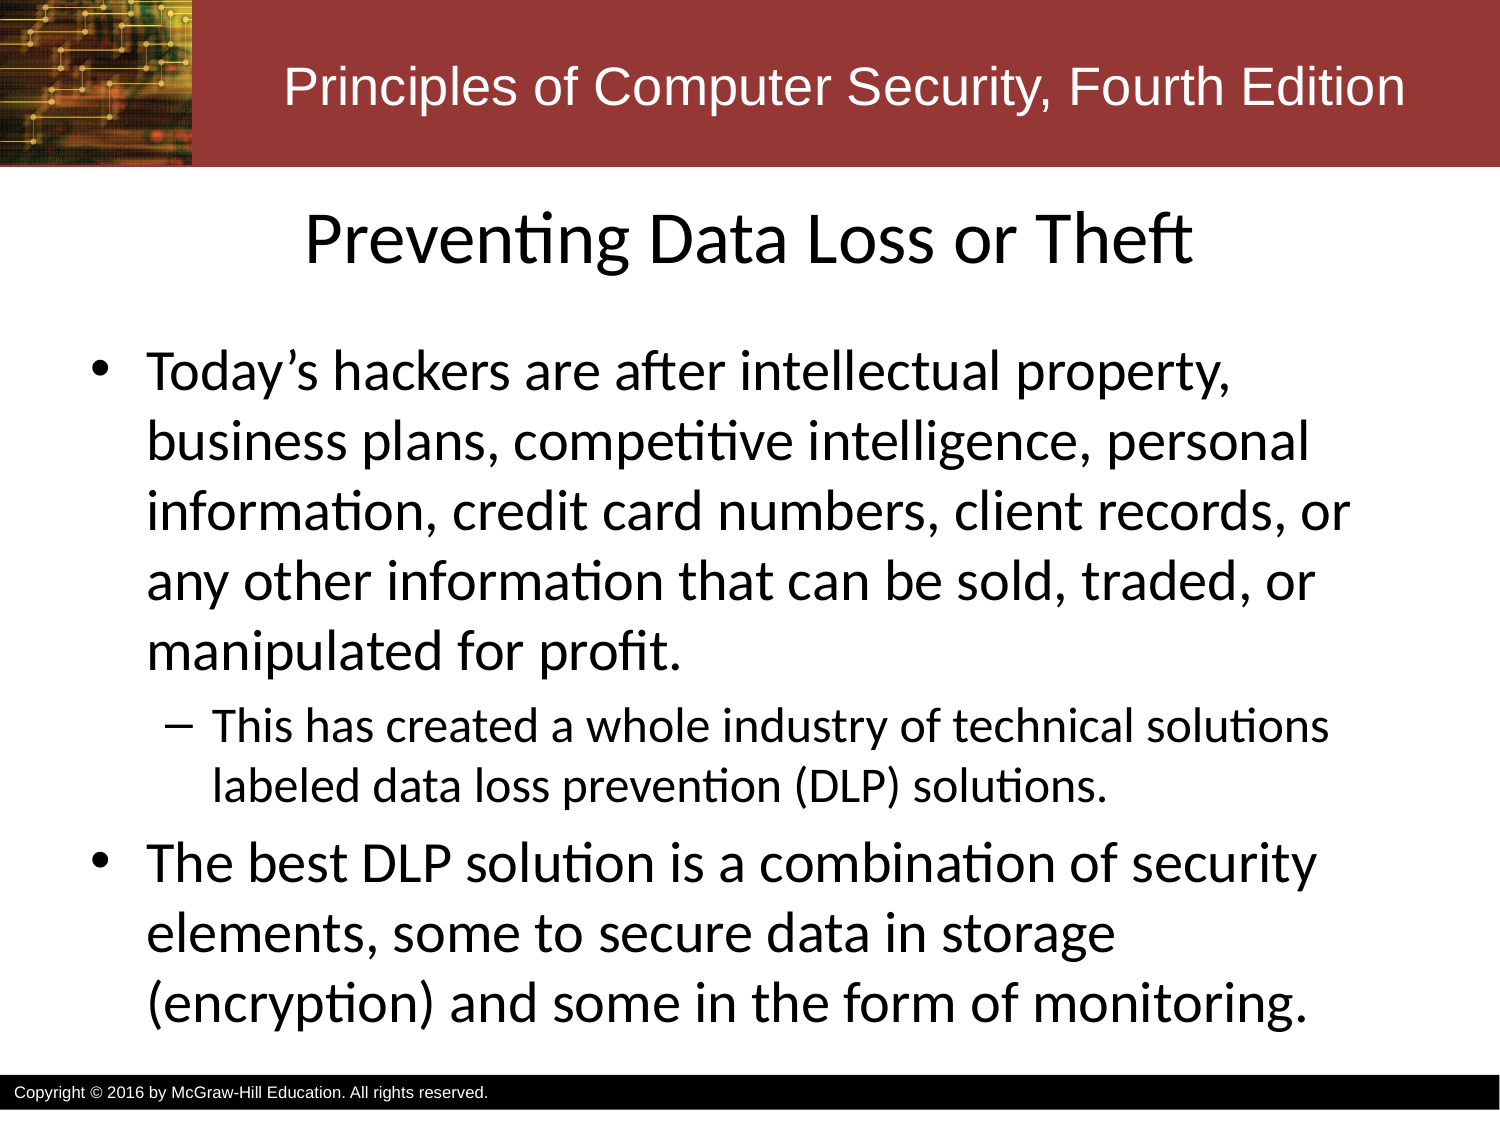

# Preventing Data Loss or Theft
Today’s hackers are after intellectual property, business plans, competitive intelligence, personal information, credit card numbers, client records, or any other information that can be sold, traded, or manipulated for profit.
This has created a whole industry of technical solutions labeled data loss prevention (DLP) solutions.
The best DLP solution is a combination of security elements, some to secure data in storage (encryption) and some in the form of monitoring.